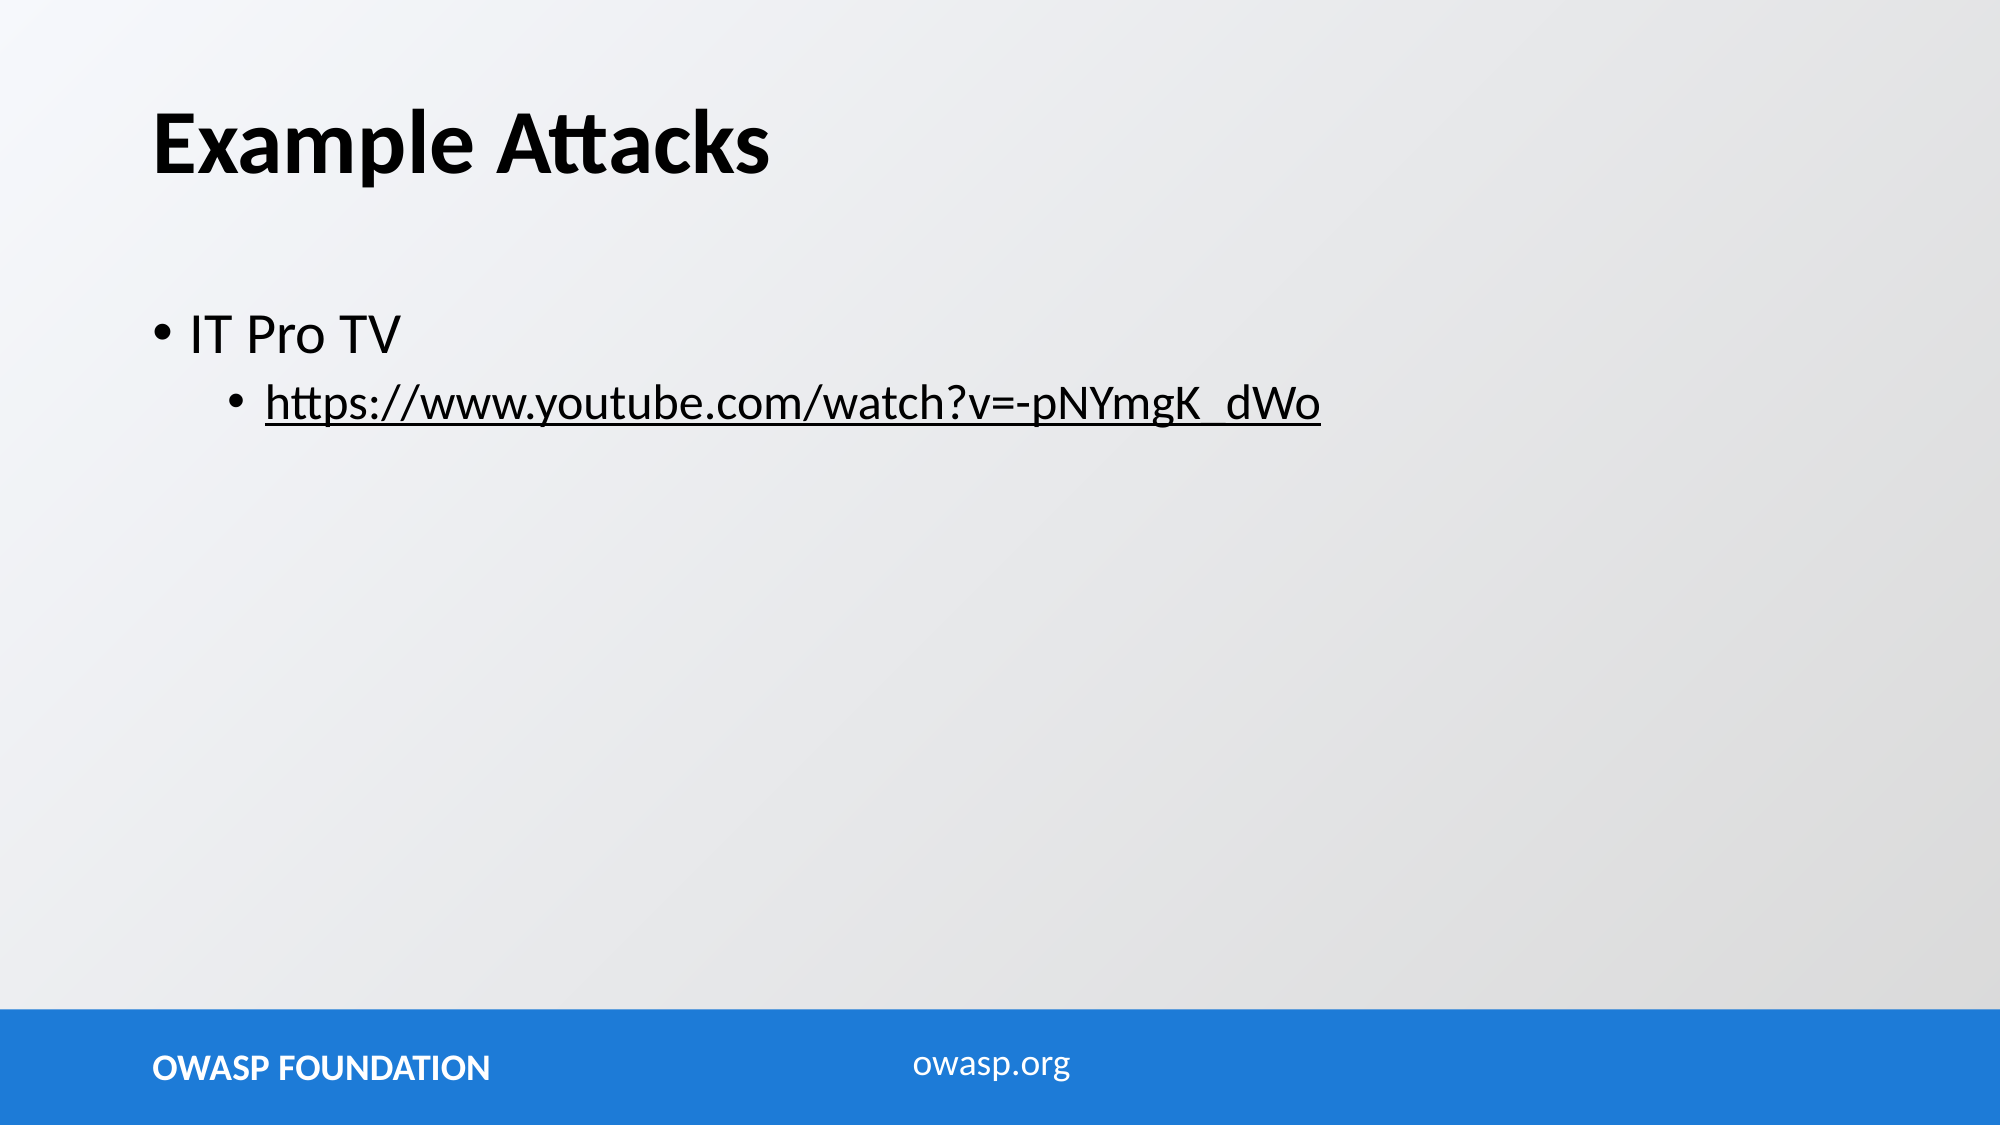

# Example Attacks
IT Pro TV
https://www.youtube.com/watch?v=-pNYmgK_dWo